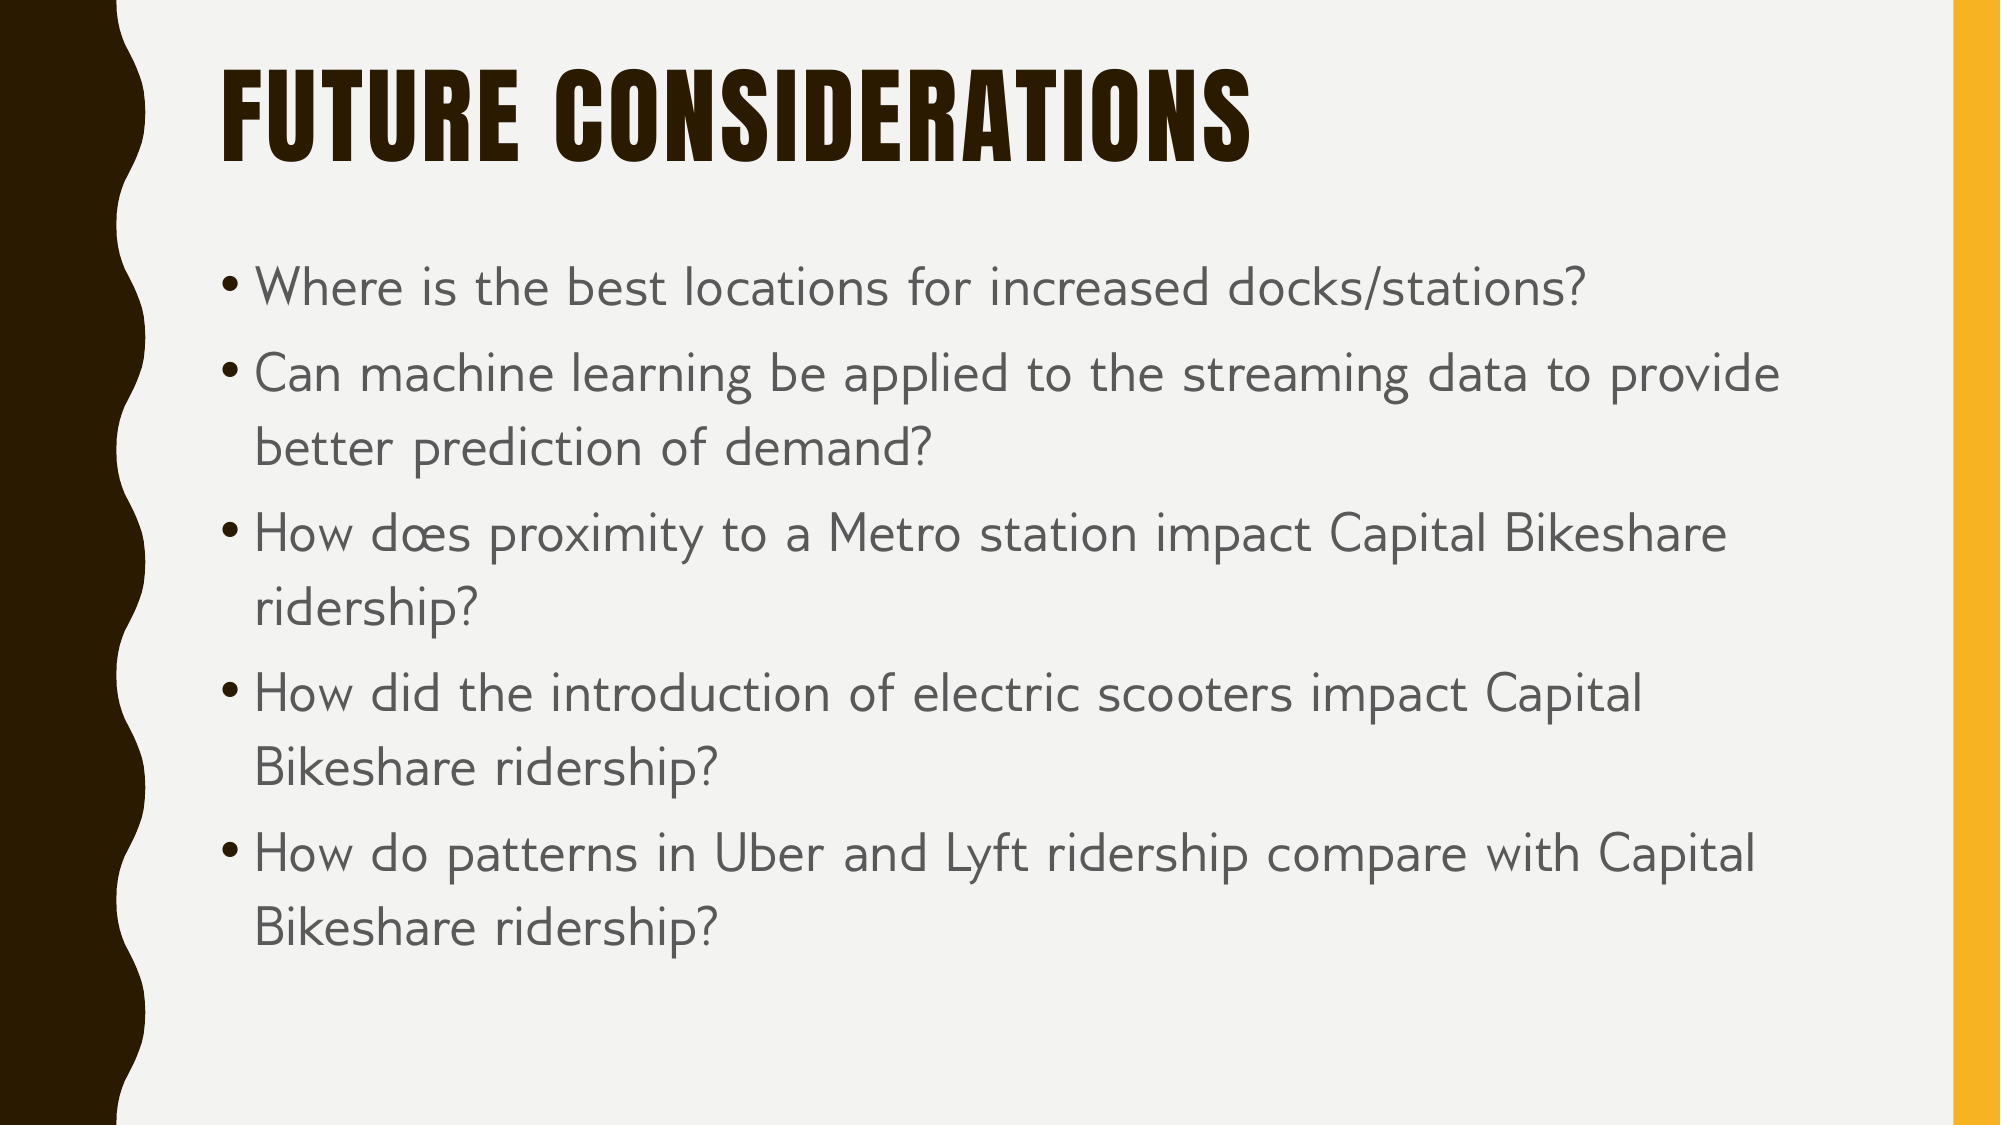

# Future considerations
Where is the best locations for increased docks/stations?
Can machine learning be applied to the streaming data to provide better prediction of demand?
How does proximity to a Metro station impact Capital Bikeshare ridership?
How did the introduction of electric scooters impact Capital Bikeshare ridership?
How do patterns in Uber and Lyft ridership compare with Capital Bikeshare ridership?